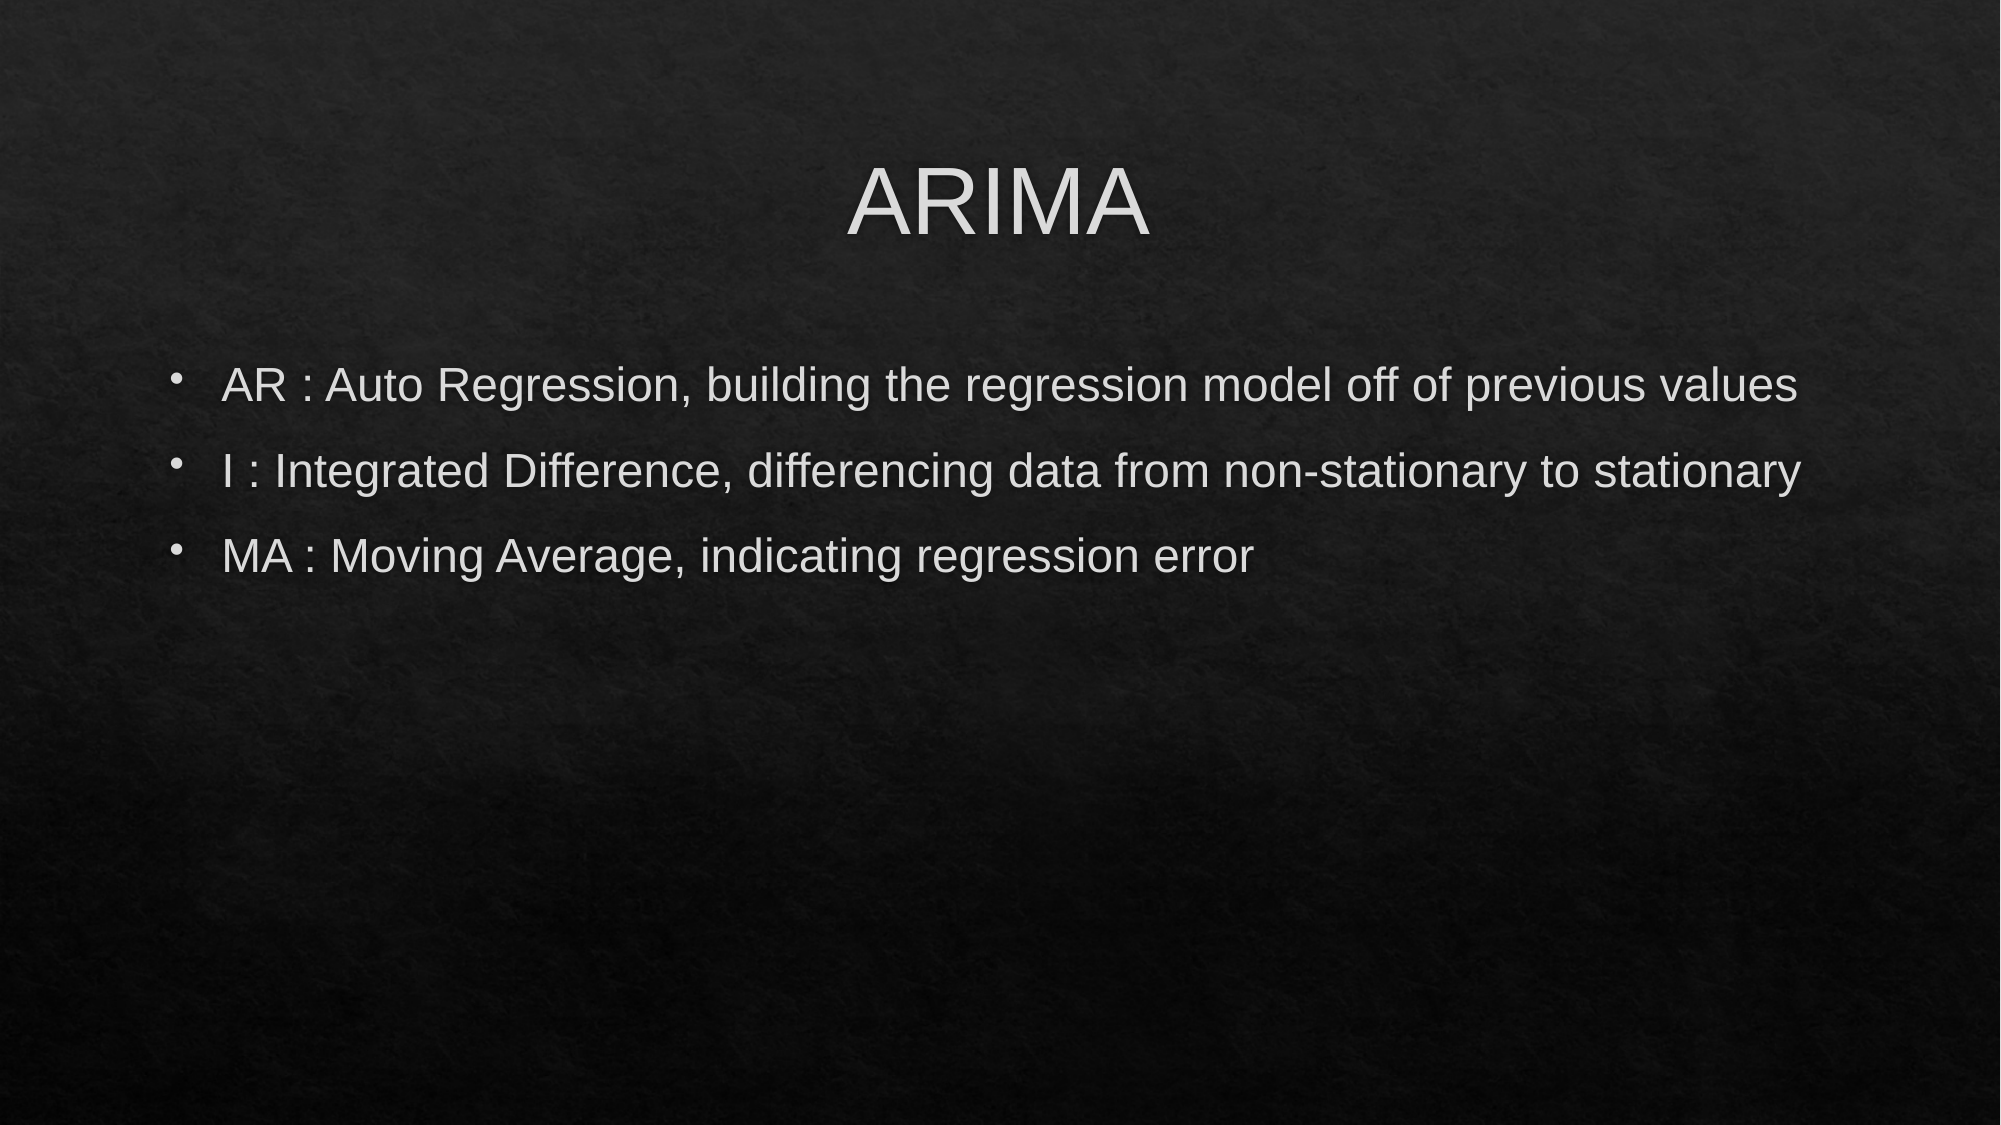

# ARIMA
AR : Auto Regression, building the regression model off of previous values
I : Integrated Difference, differencing data from non-stationary to stationary
MA : Moving Average, indicating regression error